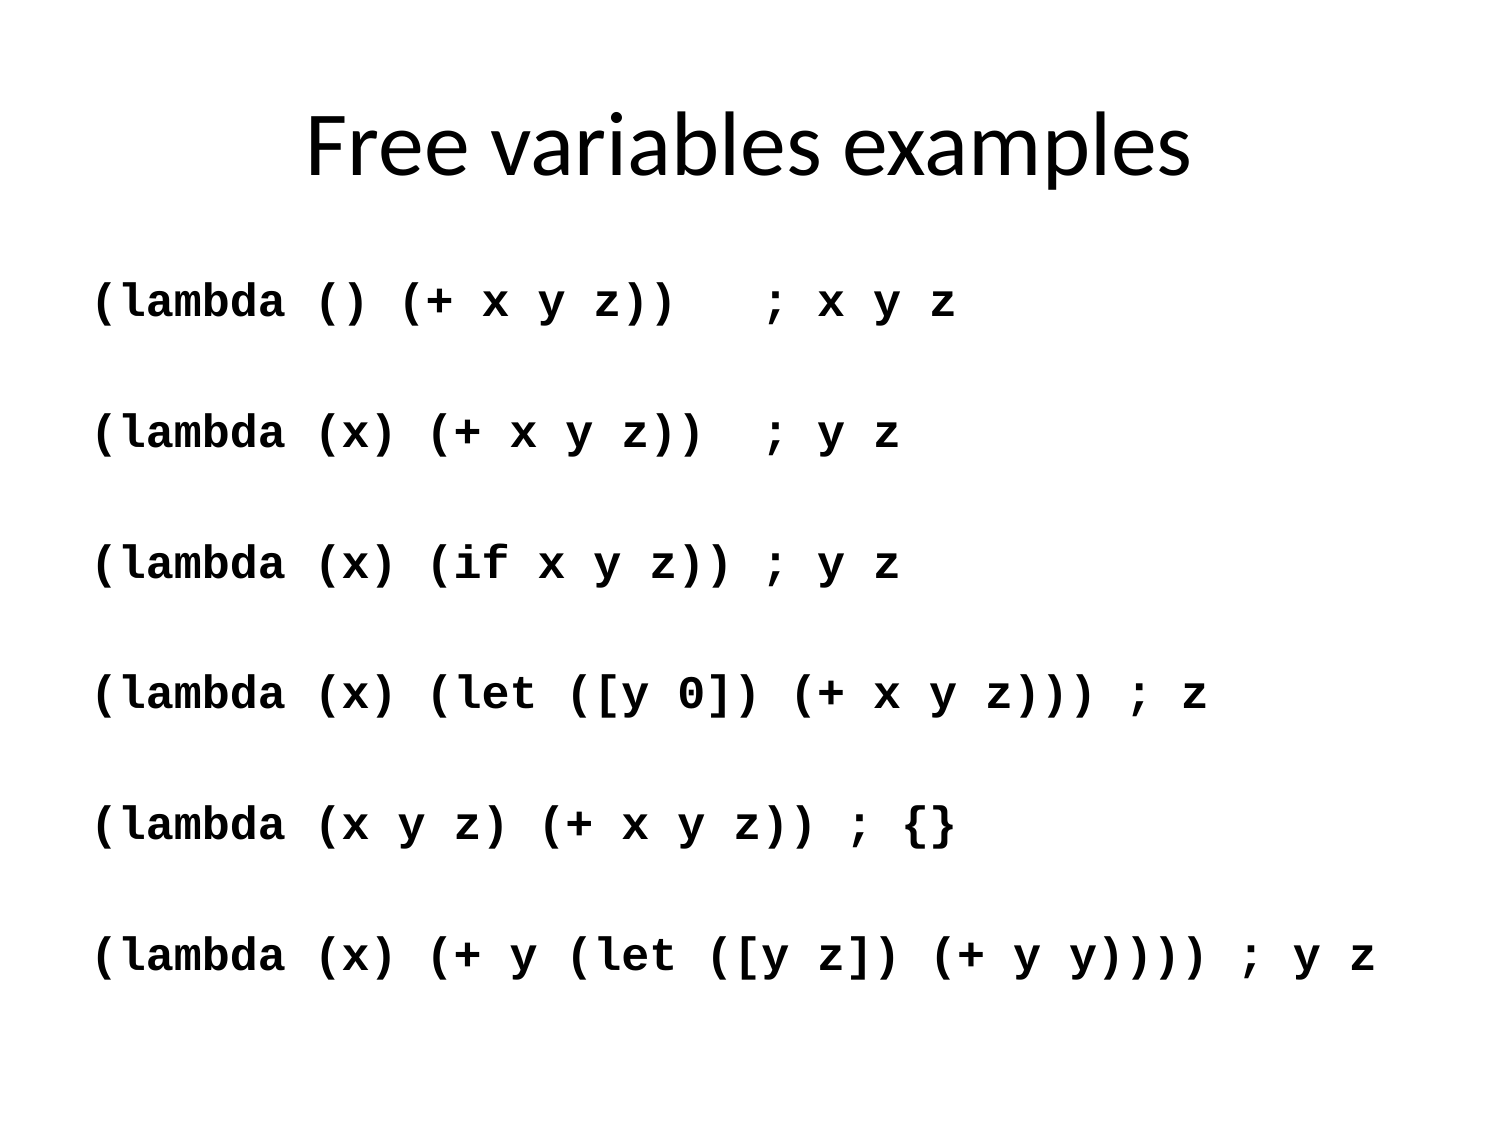

# Free variables examples
(lambda () (+ x y z))   ; x y z

(lambda (x) (+ x y z))  ; y z

(lambda (x) (if x y z)) ; y z

(lambda (x) (let ([y 0]) (+ x y z))) ; z

(lambda (x y z) (+ x y z)) ; {}

(lambda (x) (+ y (let ([y z]) (+ y y)))) ; y z